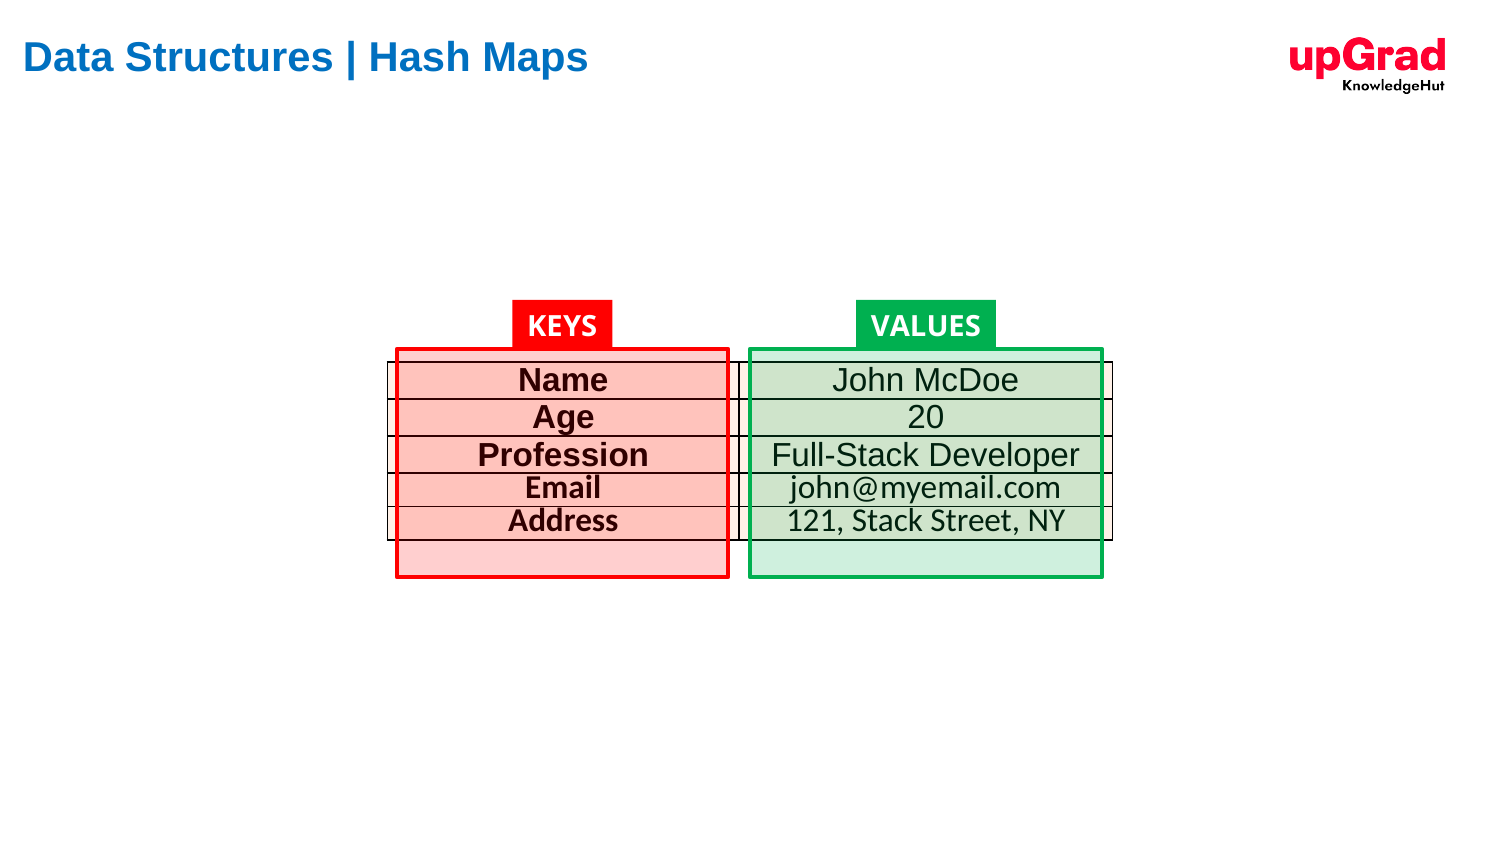

# Data Structures | Hash Maps
KEYS
VALUES

| Name | John McDoe |
| --- | --- |
| Age | 20 |
| Profession | Full-Stack Developer |
| Email | john@myemail.com |
| Address | 121, Stack Street, NY |